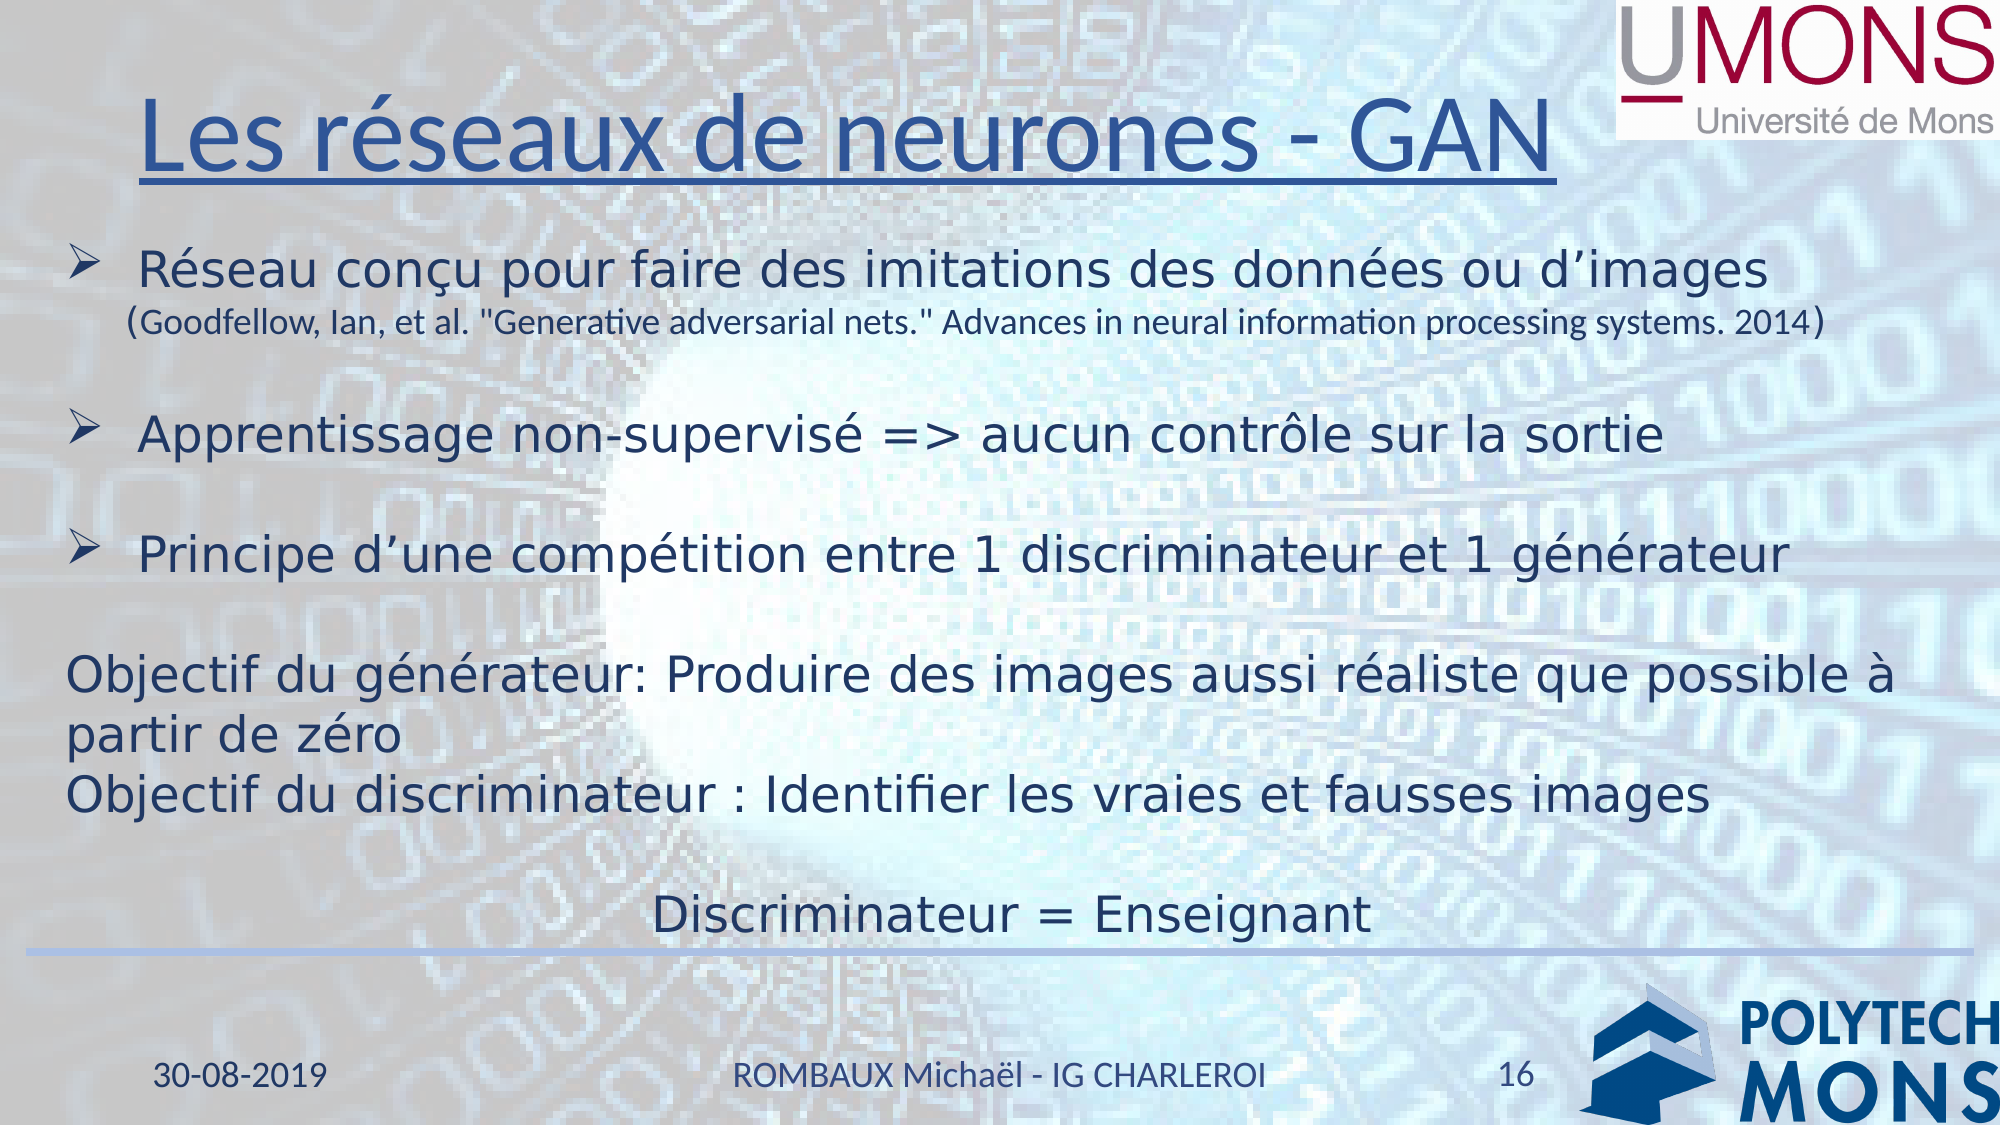

# Les réseaux de neurones - GAN

 Réseau conçu pour faire des imitations des données ou d’images
     (Goodfellow, Ian, et al. "Generative adversarial nets." Advances in neural information processing systems. 2014)

 Apprentissage non-supervisé => aucun contrôle sur la sortie

 Principe d’une compétition entre 1 discriminateur et 1 générateur

Objectif du générateur: Produire des images aussi réaliste que possible à partir de zéro
Objectif du discriminateur : Identifier les vraies et fausses images

Discriminateur = Enseignant

16
30-08-2019
ROMBAUX Michaël - IG CHARLEROI